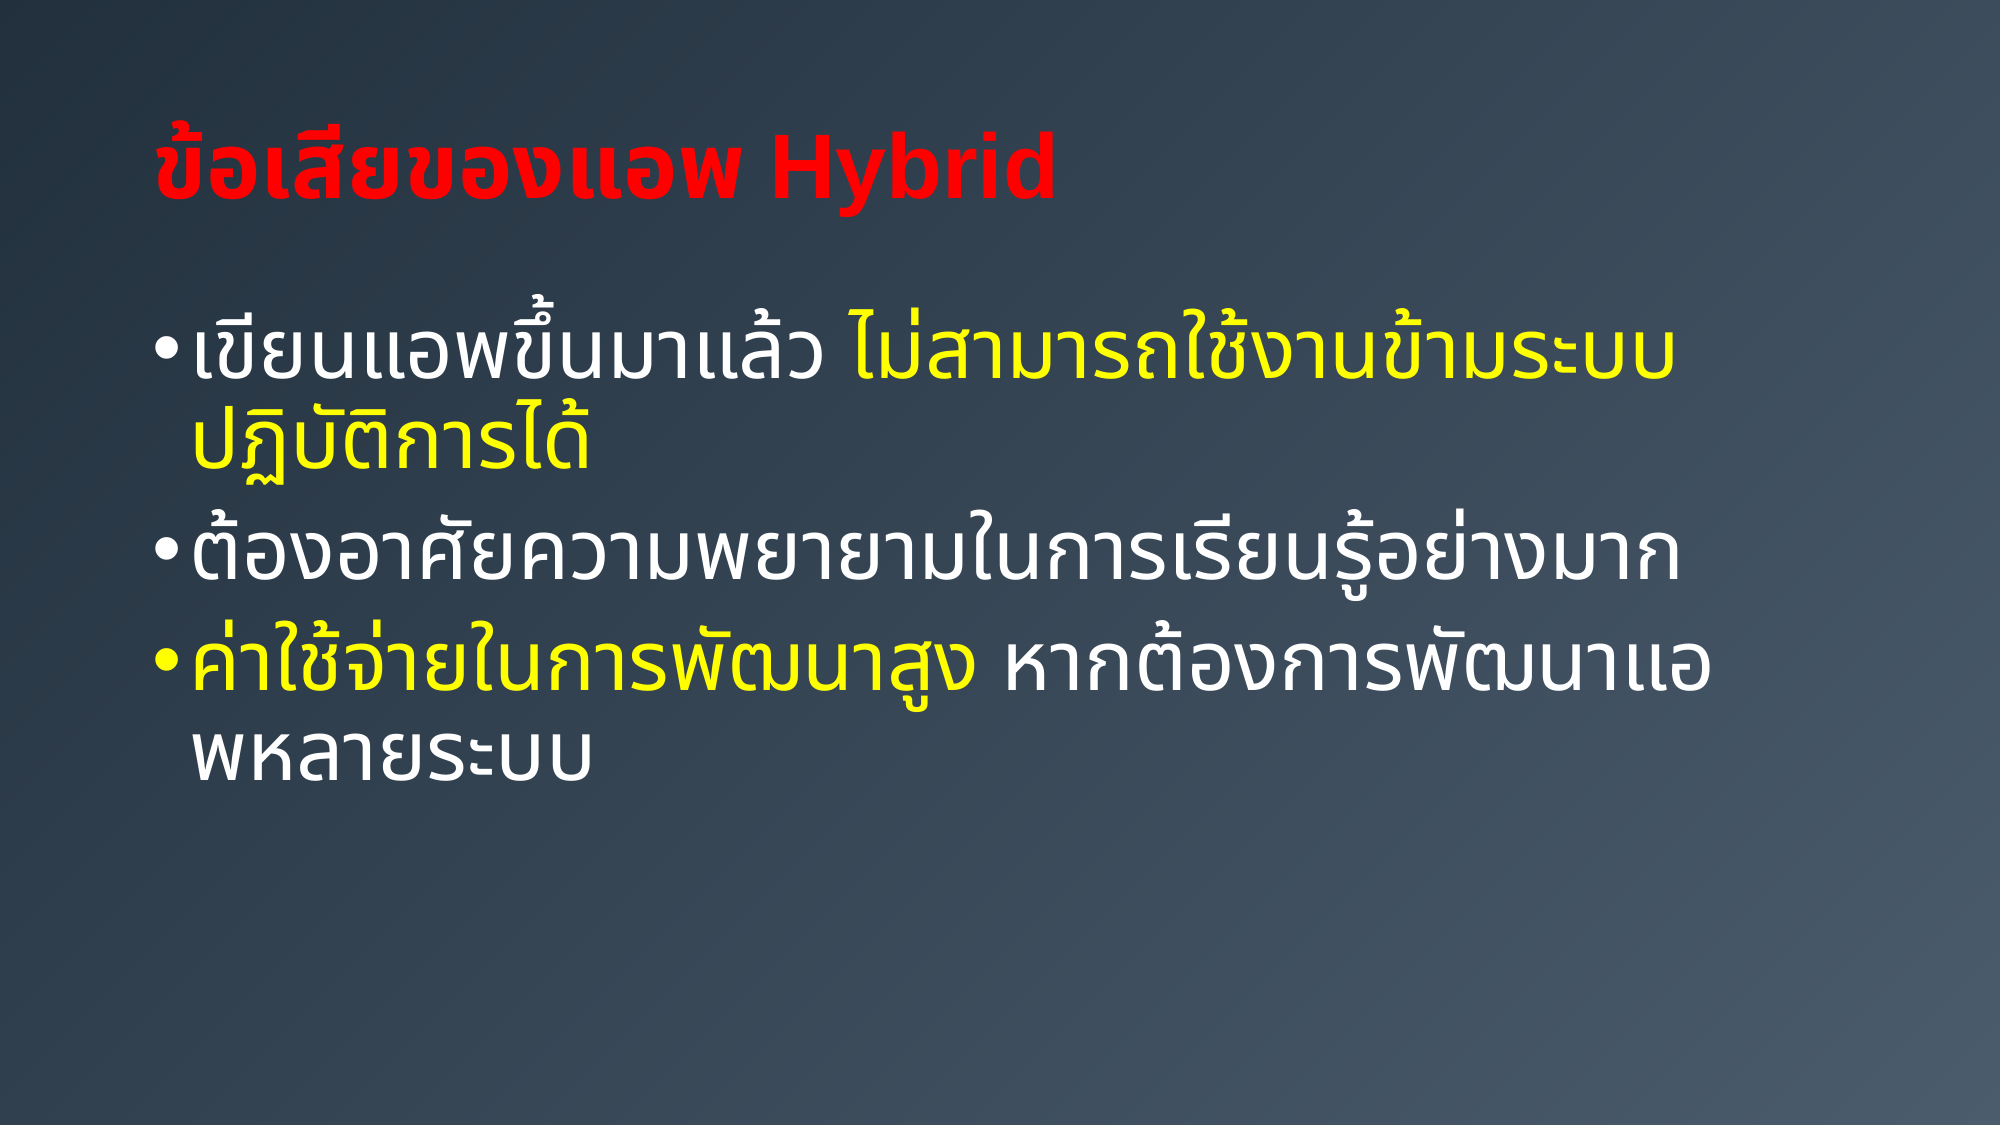

# ข้อเสียของแอพ Hybrid
เขียนแอพขึ้นมาแล้ว ไม่สามารถใช้งานข้ามระบบปฏิบัติการได้
ต้องอาศัยความพยายามในการเรียนรู้อย่างมาก
ค่าใช้จ่ายในการพัฒนาสูง หากต้องการพัฒนาแอพหลายระบบ